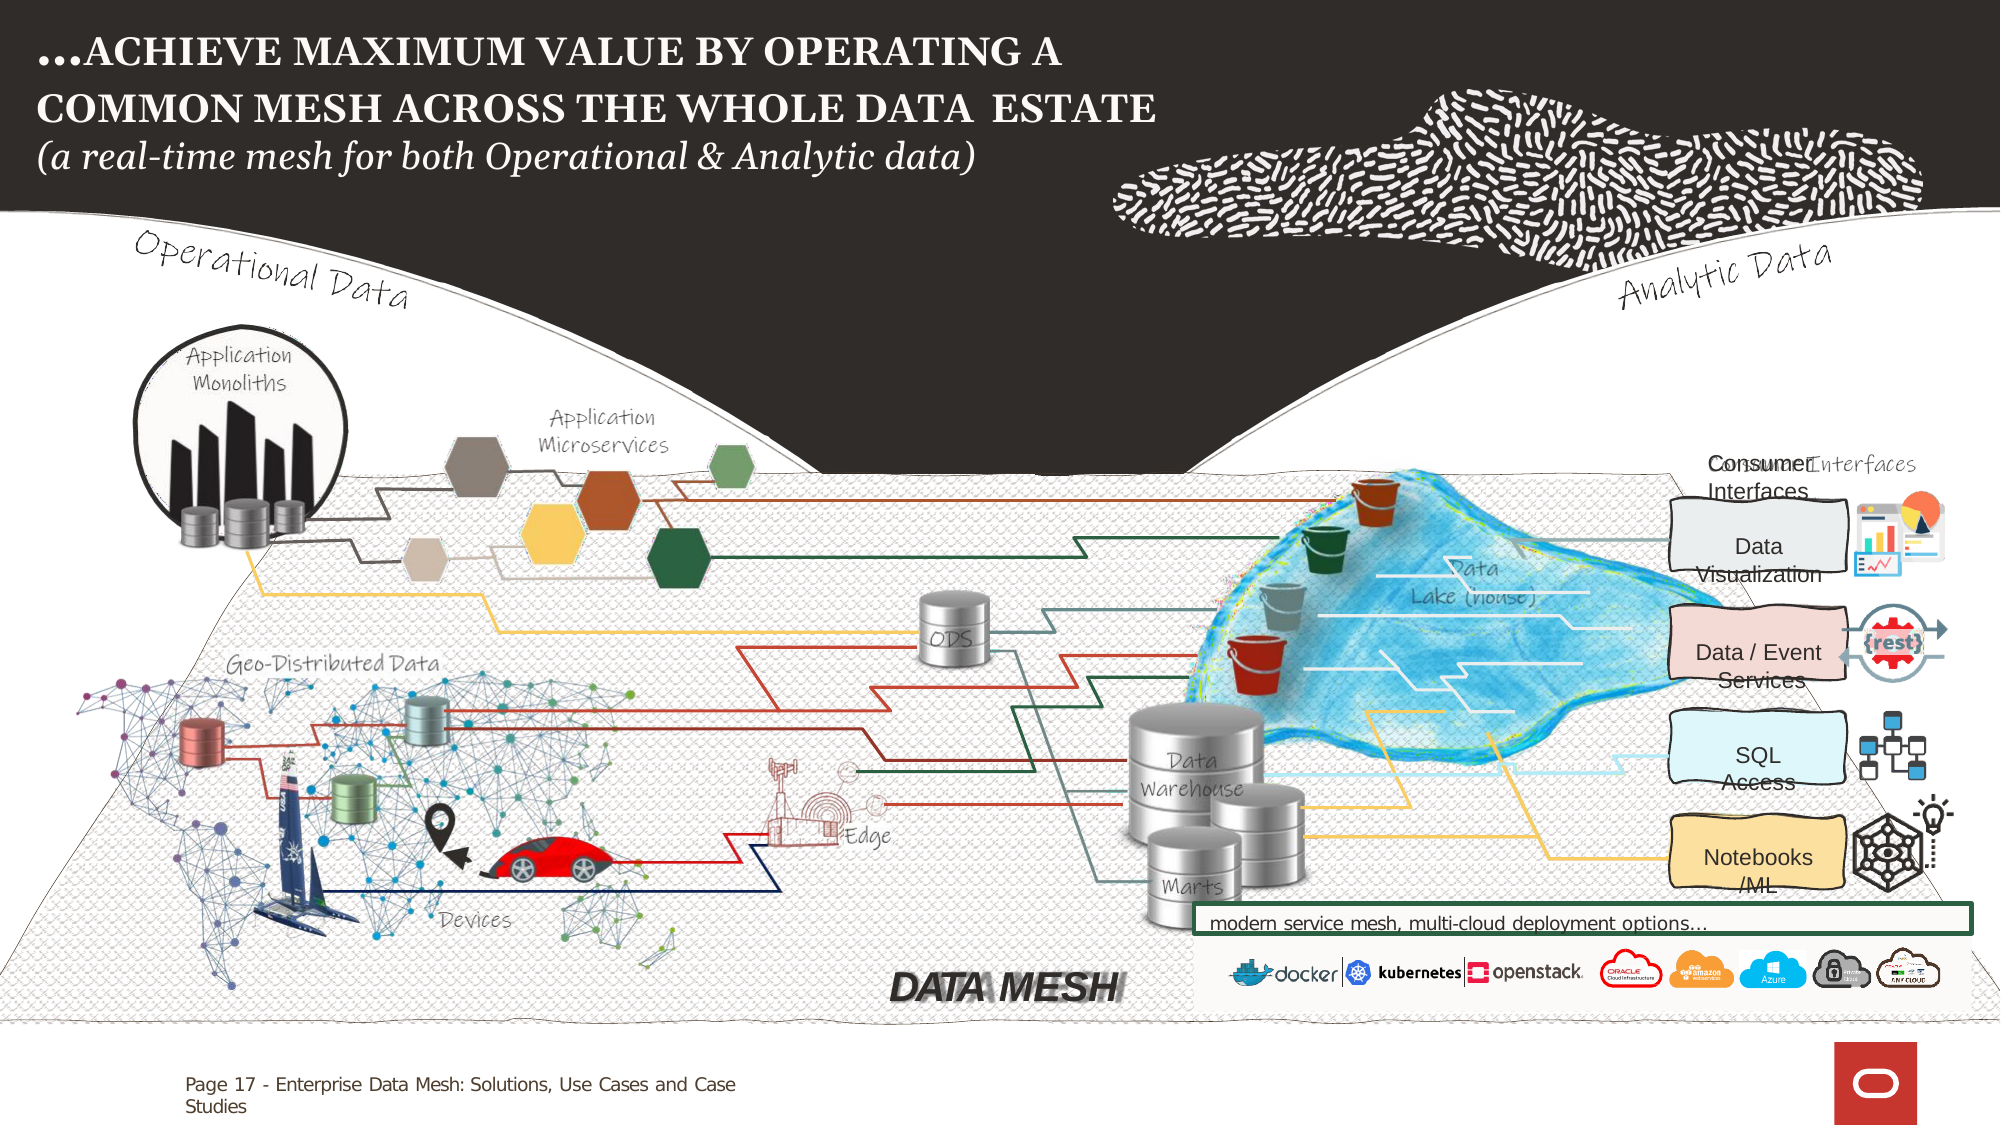

# …ACHIEVE MAXIMUM VALUE BY OPERATING A  COMMON MESH ACROSS THE WHOLE DATA ESTATE
(a real-time mesh for both Operational & Analytic data)

Consumer Interfaces

Data
Visualization

Data / Event  Services

SQL
Access

Notebooks
/ML

modern service mesh, multi-cloud deployment options…

DATA MESH

Page 17 - Enterprise Data Mesh: Solutions, Use Cases and Case Studies